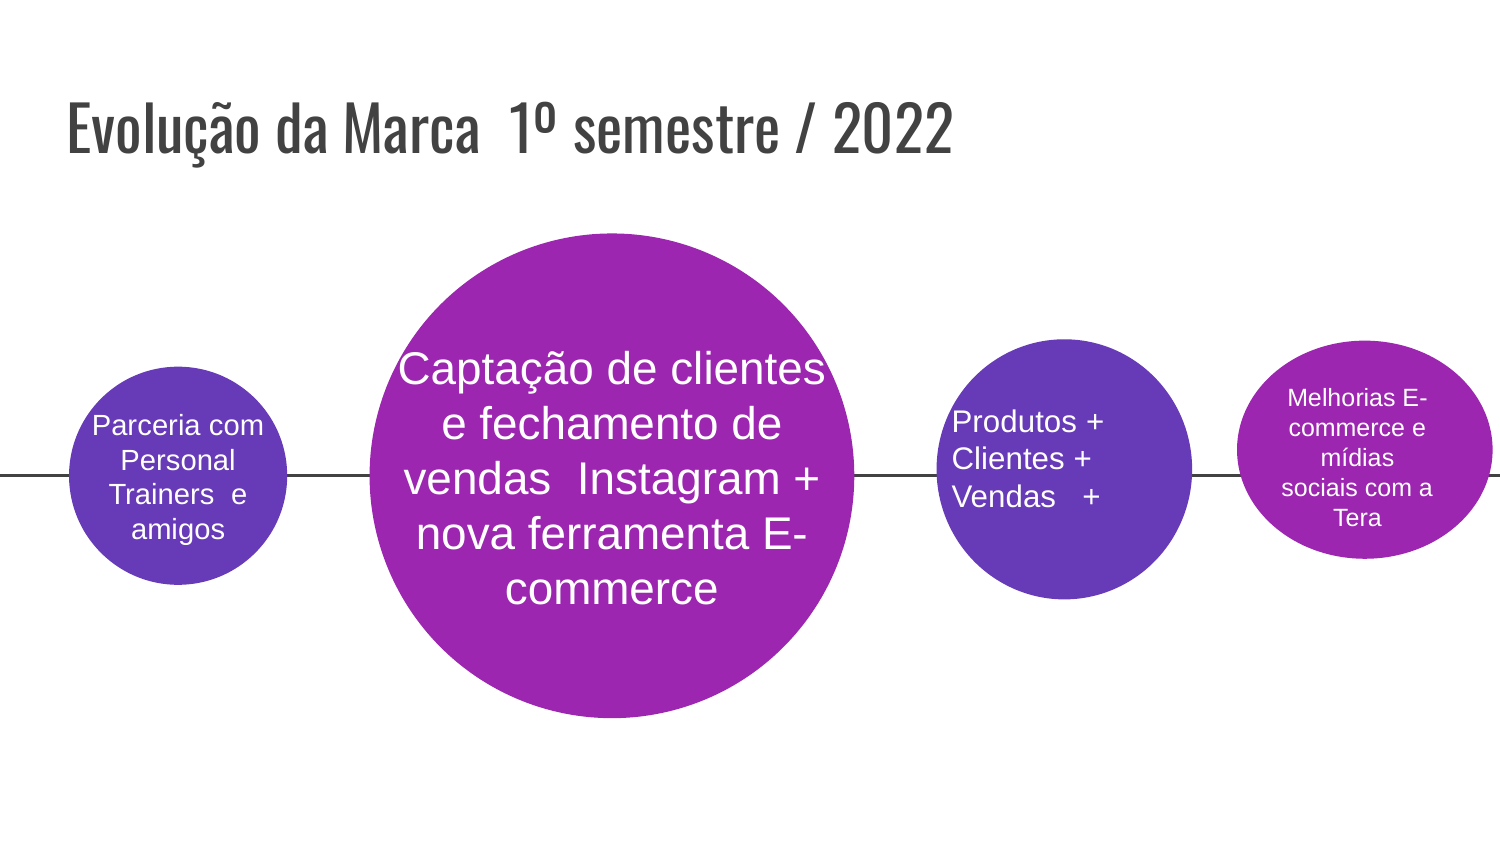

# Evolução da Marca  1º semestre / 2022

Melhorias E-commerce e mídias sociais com a Tera
Parceria com Personal Trainers  e amigos
Captação de clientes e fechamento de vendas  Instagram + nova ferramenta E-commerce
Produtos + Clientes +    Vendas   +